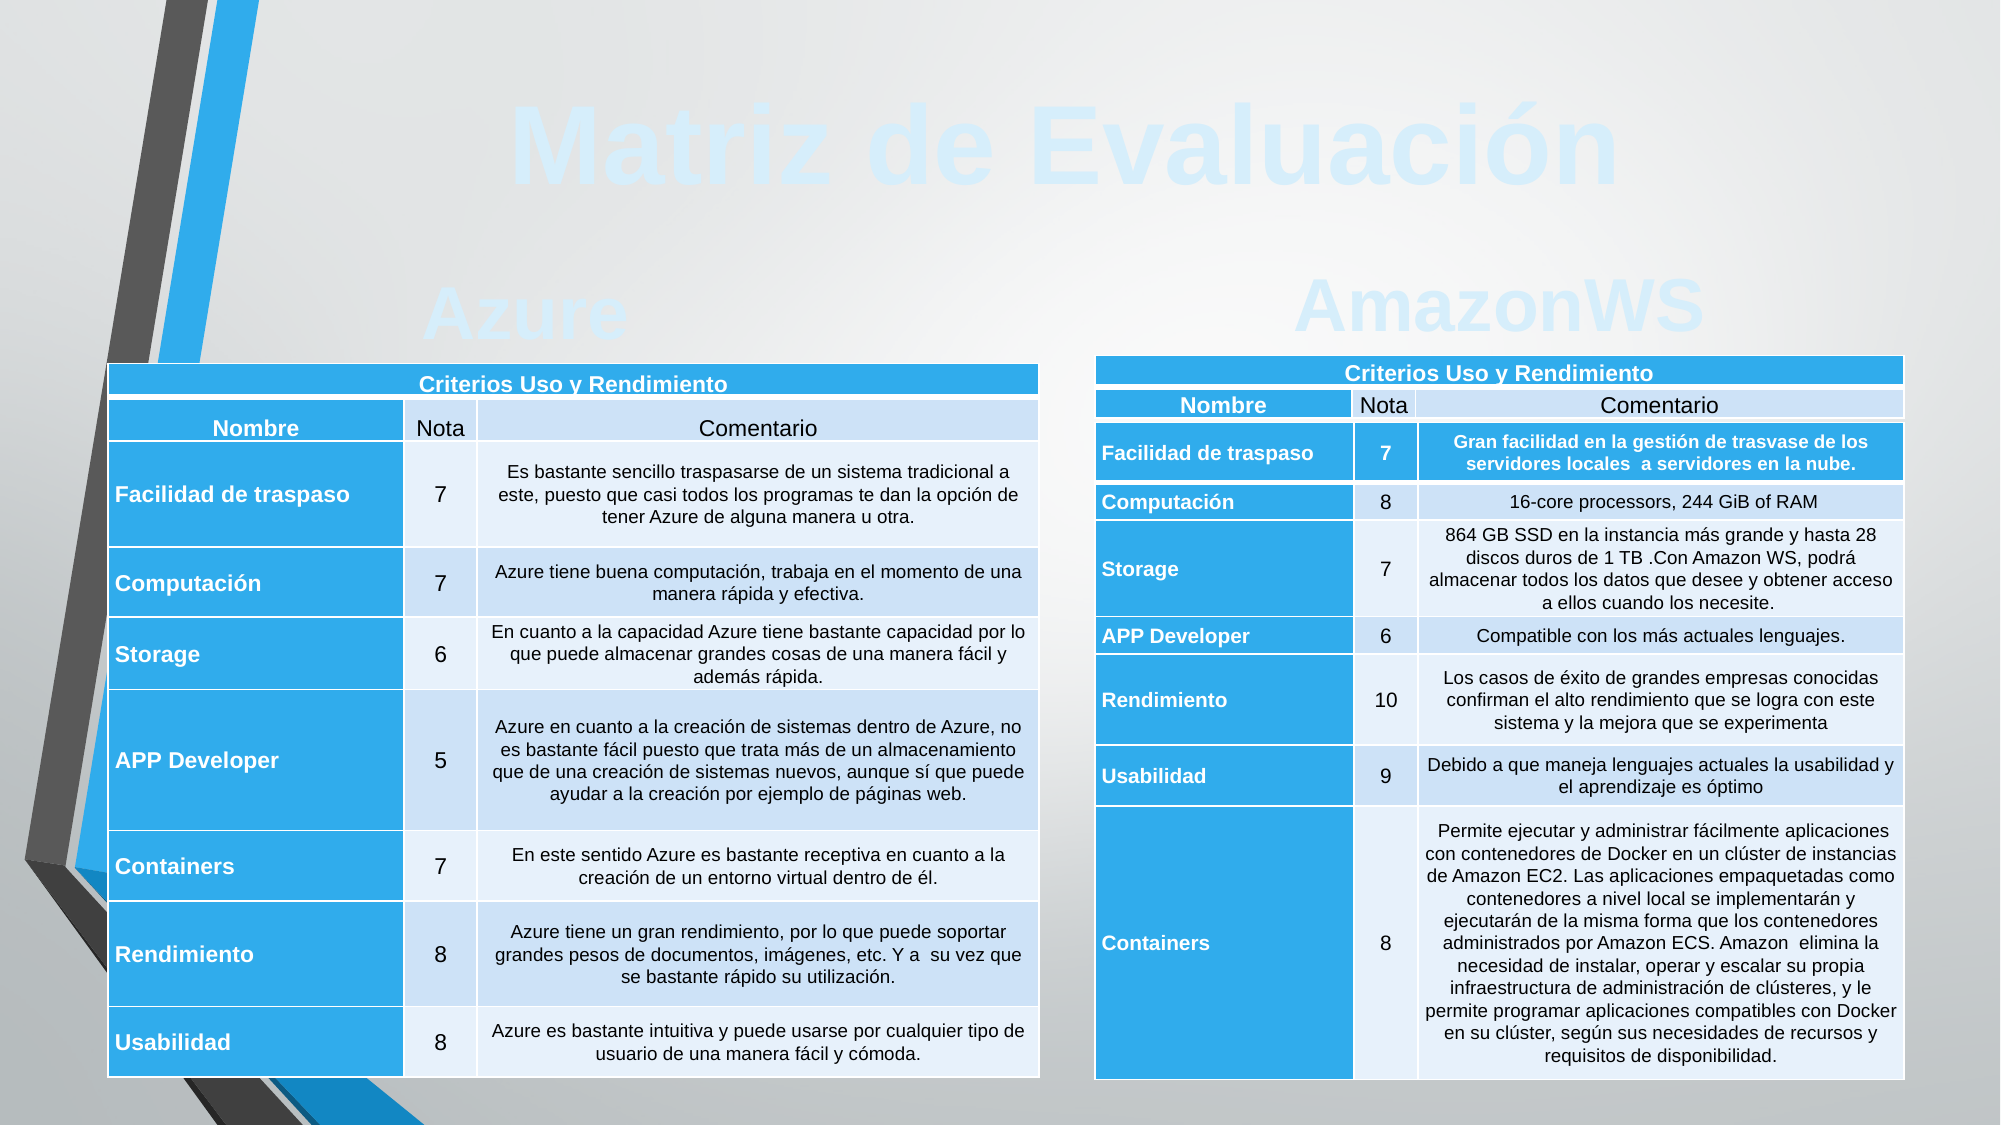

Matriz de Evaluación
AmazonWS
Azure
| Criterios Uso y Rendimiento |  |  |
| --- | --- | --- |
| Nombre | Nota | Comentario |
| Criterios Uso y Rendimiento |  |  |
| --- | --- | --- |
| Nombre | Nota | Comentario |
| Facilidad de traspaso | 7 | Es bastante sencillo traspasarse de un sistema tradicional a este, puesto que casi todos los programas te dan la opción de tener Azure de alguna manera u otra. |
| Computación | 7 | Azure tiene buena computación, trabaja en el momento de una manera rápida y efectiva. |
| Storage | 6 | En cuanto a la capacidad Azure tiene bastante capacidad por lo que puede almacenar grandes cosas de una manera fácil y además rápida. |
| APP Developer | 5 | Azure en cuanto a la creación de sistemas dentro de Azure, no es bastante fácil puesto que trata más de un almacenamiento que de una creación de sistemas nuevos, aunque sí que puede ayudar a la creación por ejemplo de páginas web. |
| Containers | 7 | En este sentido Azure es bastante receptiva en cuanto a la creación de un entorno virtual dentro de él. |
| Rendimiento | 8 | Azure tiene un gran rendimiento, por lo que puede soportar grandes pesos de documentos, imágenes, etc. Y a su vez que se bastante rápido su utilización. |
| Usabilidad | 8 | Azure es bastante intuitiva y puede usarse por cualquier tipo de usuario de una manera fácil y cómoda. |
| Facilidad de traspaso | 7 | Gran facilidad en la gestión de trasvase de los servidores locales a servidores en la nube. |
| --- | --- | --- |
| Computación | 8 | 16-core processors, 244 GiB of RAM |
| Storage | 7 | 864 GB SSD en la instancia más grande y hasta 28 discos duros de 1 TB .Con Amazon WS, podrá almacenar todos los datos que desee y obtener acceso a ellos cuando los necesite. |
| APP Developer | 6 | Compatible con los más actuales lenguajes. |
| Rendimiento | 10 | Los casos de éxito de grandes empresas conocidas confirman el alto rendimiento que se logra con este sistema y la mejora que se experimenta |
| Usabilidad | 9 | Debido a que maneja lenguajes actuales la usabilidad y el aprendizaje es óptimo |
| Containers | 8 | Permite ejecutar y administrar fácilmente aplicaciones con contenedores de Docker en un clúster de instancias de Amazon EC2. Las aplicaciones empaquetadas como contenedores a nivel local se implementarán y ejecutarán de la misma forma que los contenedores administrados por Amazon ECS. Amazon elimina la necesidad de instalar, operar y escalar su propia infraestructura de administración de clústeres, y le permite programar aplicaciones compatibles con Docker en su clúster, según sus necesidades de recursos y requisitos de disponibilidad. |